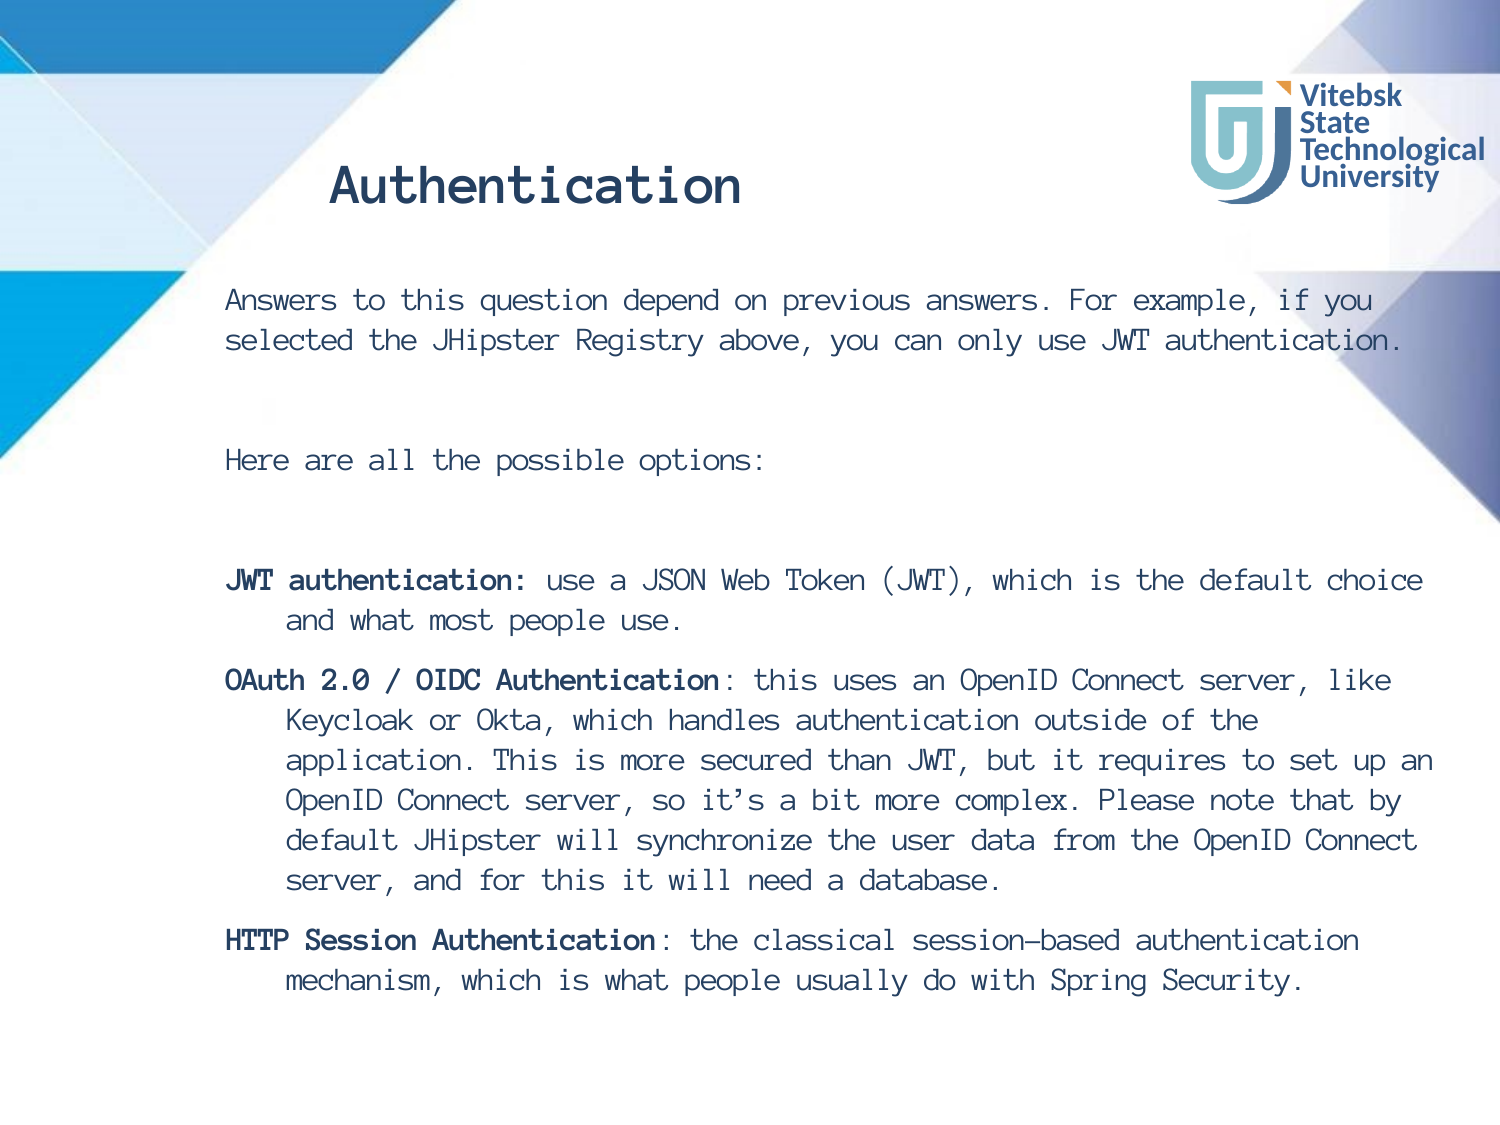

# Authentication
Answers to this question depend on previous answers. For example, if you selected the JHipster Registry above, you can only use JWT authentication.

Here are all the possible options:

JWT authentication: use a JSON Web Token (JWT), which is the default choice and what most people use.
OAuth 2.0 / OIDC Authentication: this uses an OpenID Connect server, like Keycloak or Okta, which handles authentication outside of the application. This is more secured than JWT, but it requires to set up an OpenID Connect server, so it’s a bit more complex. Please note that by default JHipster will synchronize the user data from the OpenID Connect server, and for this it will need a database.
HTTP Session Authentication: the classical session-based authentication mechanism, which is what people usually do with Spring Security.